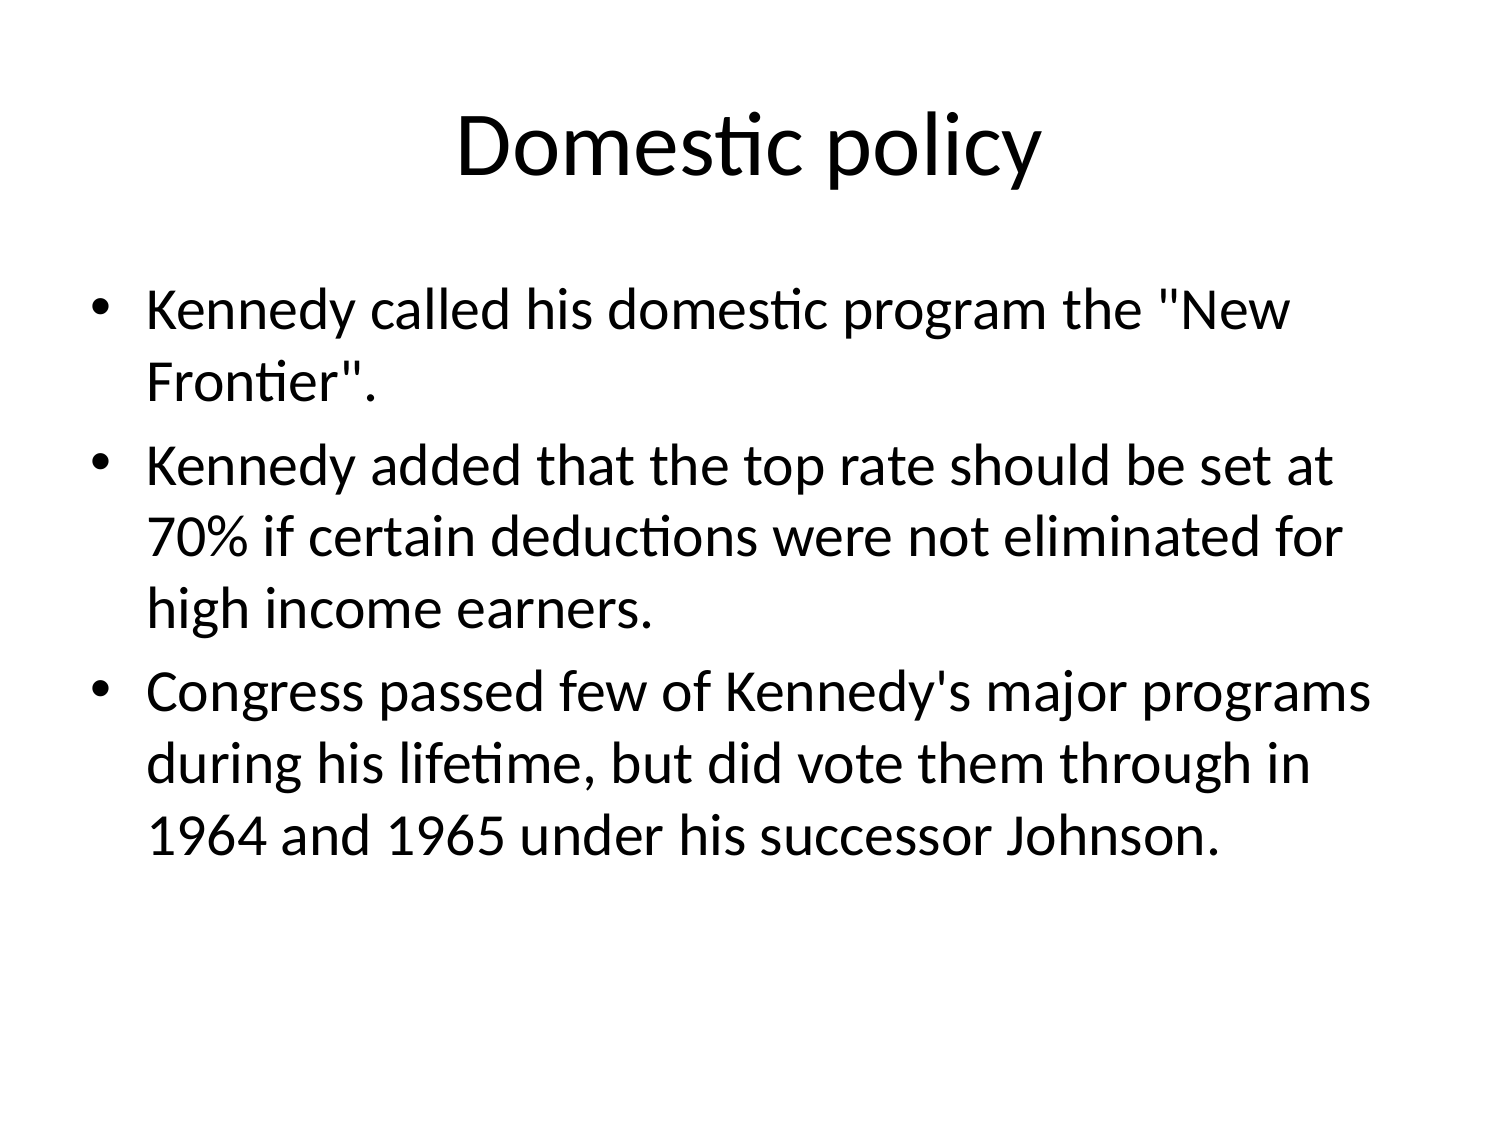

# Domestic policy
Kennedy called his domestic program the "New Frontier".
Kennedy added that the top rate should be set at 70% if certain deductions were not eliminated for high income earners.
Congress passed few of Kennedy's major programs during his lifetime, but did vote them through in 1964 and 1965 under his successor Johnson.